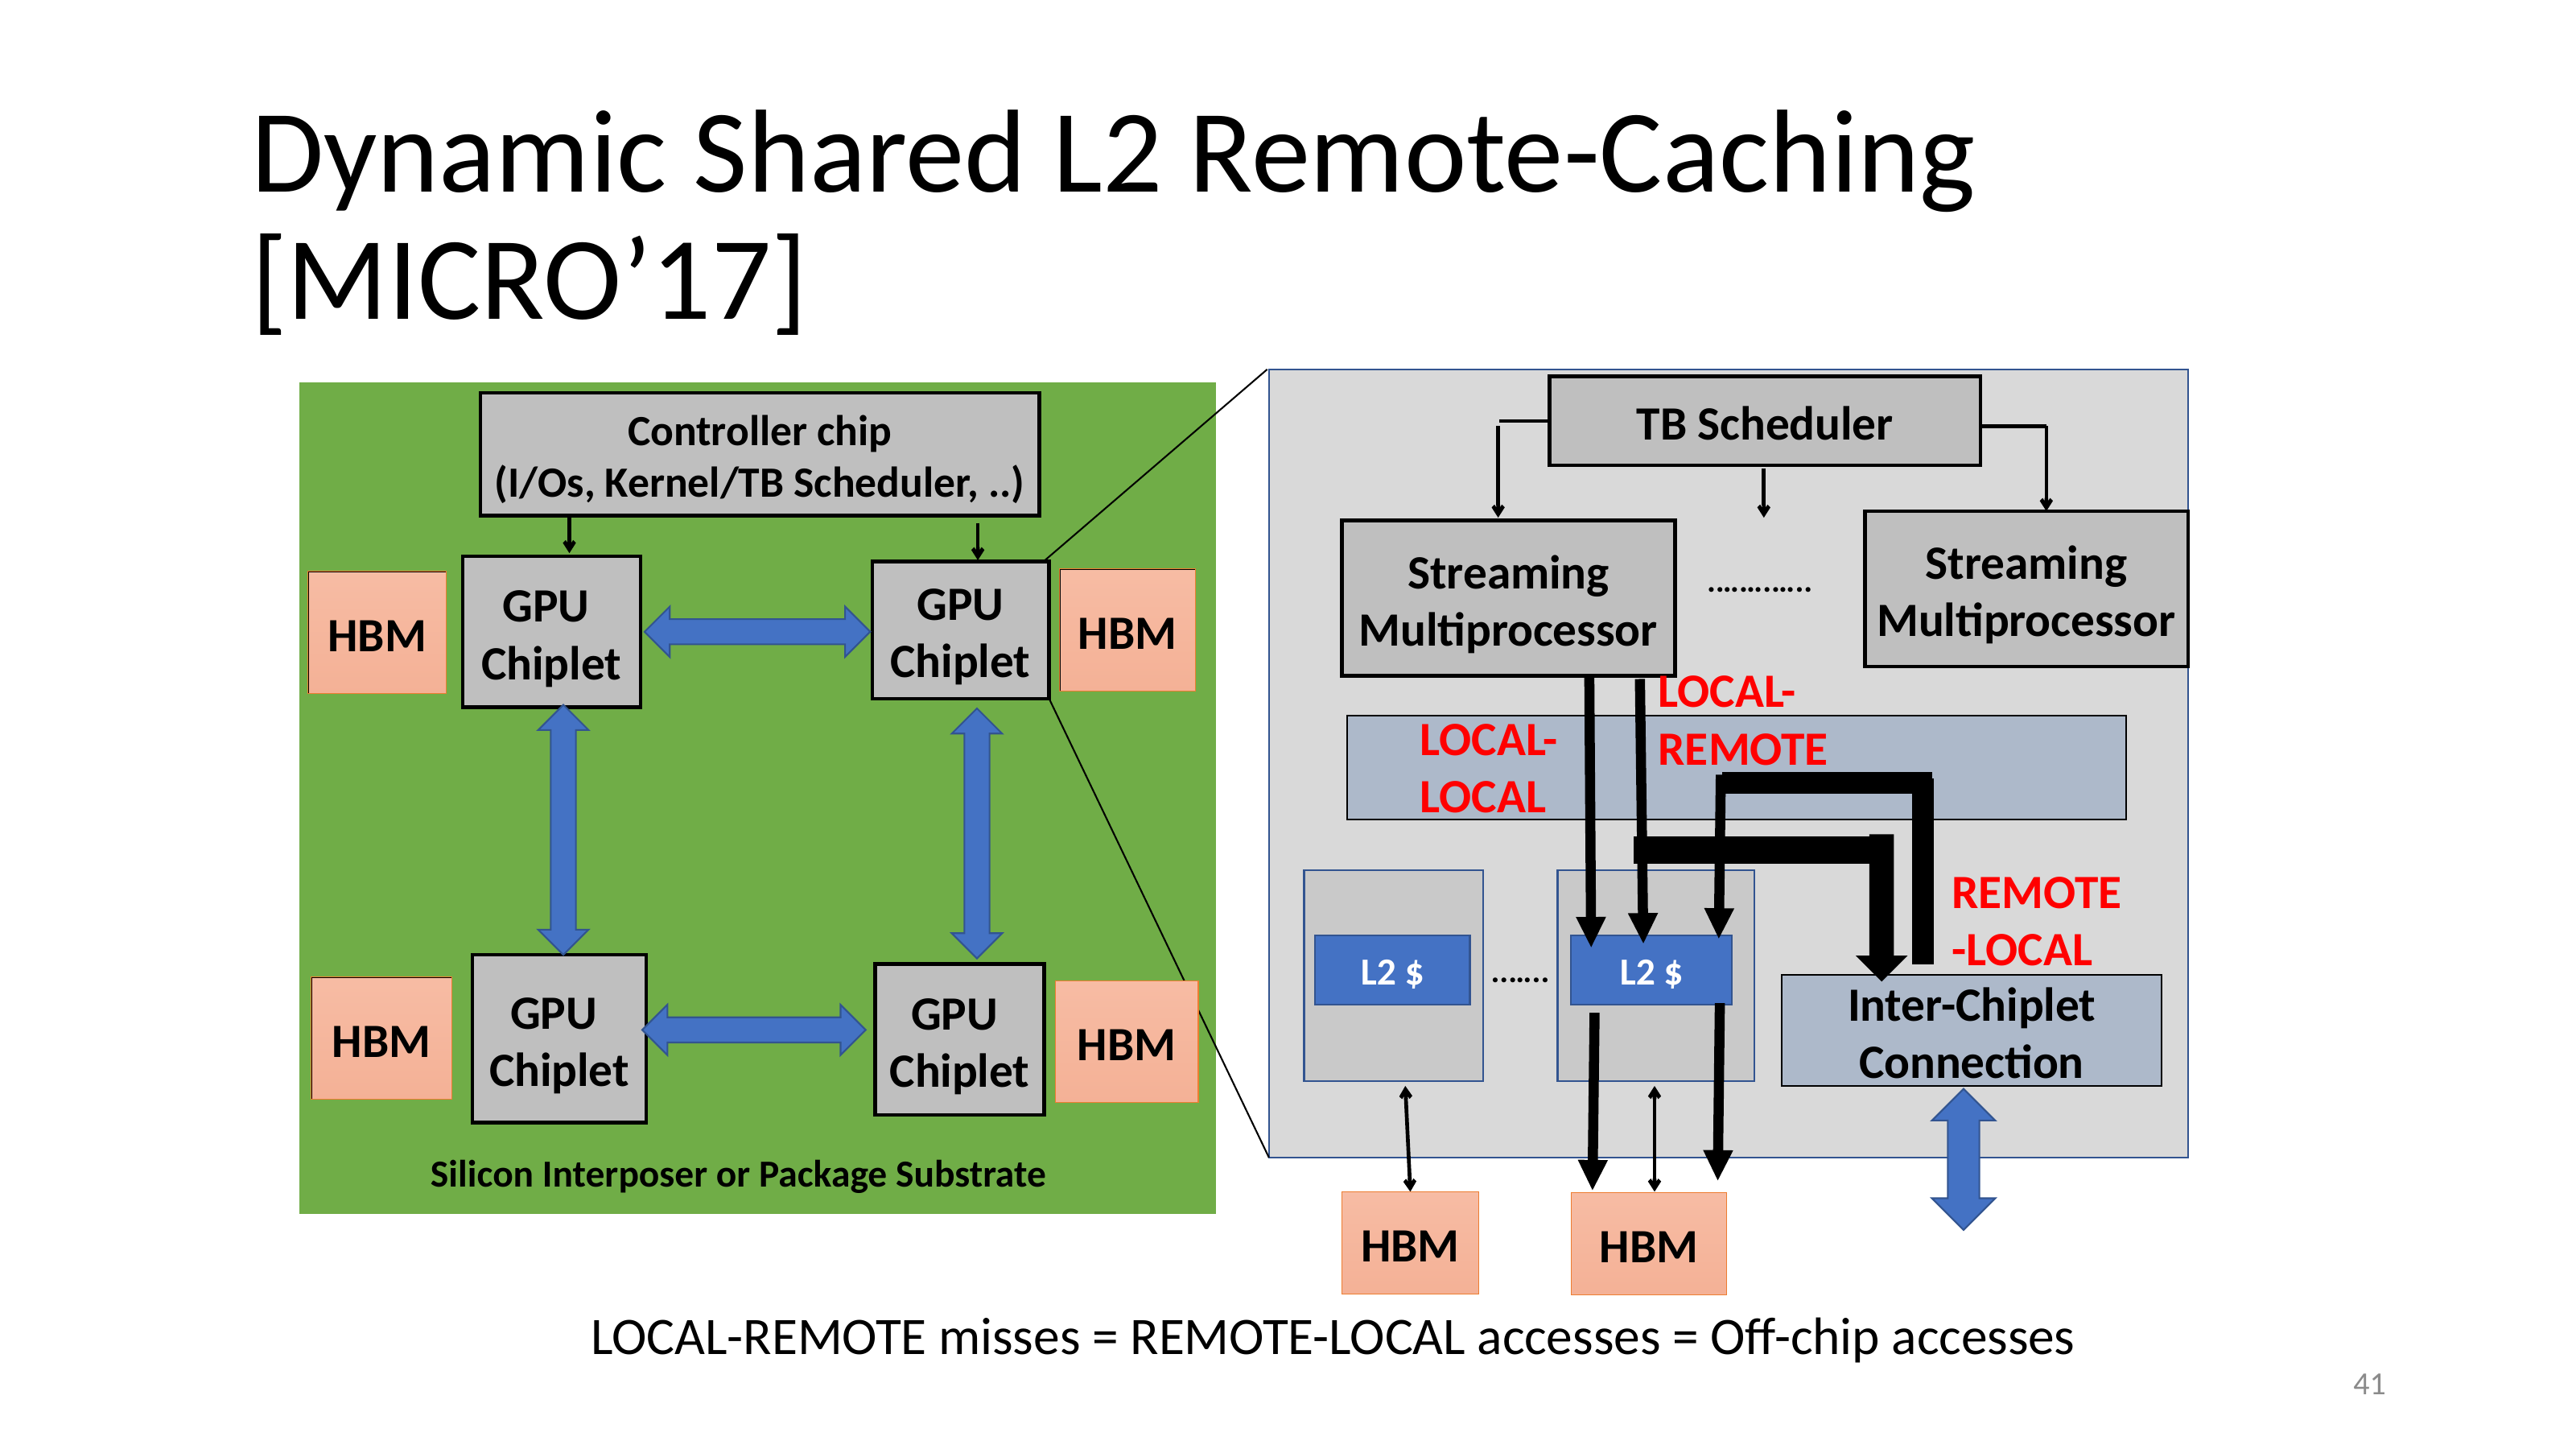

# Dynamic Shared L2 Remote-Caching [MICRO’17]

TB Scheduler

Controller chip
(I/Os, Kernel/TB Scheduler, ..)
Streaming
Multiprocessor
Streaming
Multiprocessor
.…….…..
GPU
Chiplet
GPU
Chiplet
HBM
HBM

LOCAL-
REMOTE
LOCAL-
LOCAL

REMOTE
-LOCAL

L2 $
L2 $
..…..
GPU
Chiplet
GPU
Chiplet
Inter-Chiplet Connection
HBM
HBM

Silicon Interposer or Package Substrate
HBM
HBM
LOCAL-REMOTE misses = REMOTE-LOCAL accesses = Off-chip accesses
41